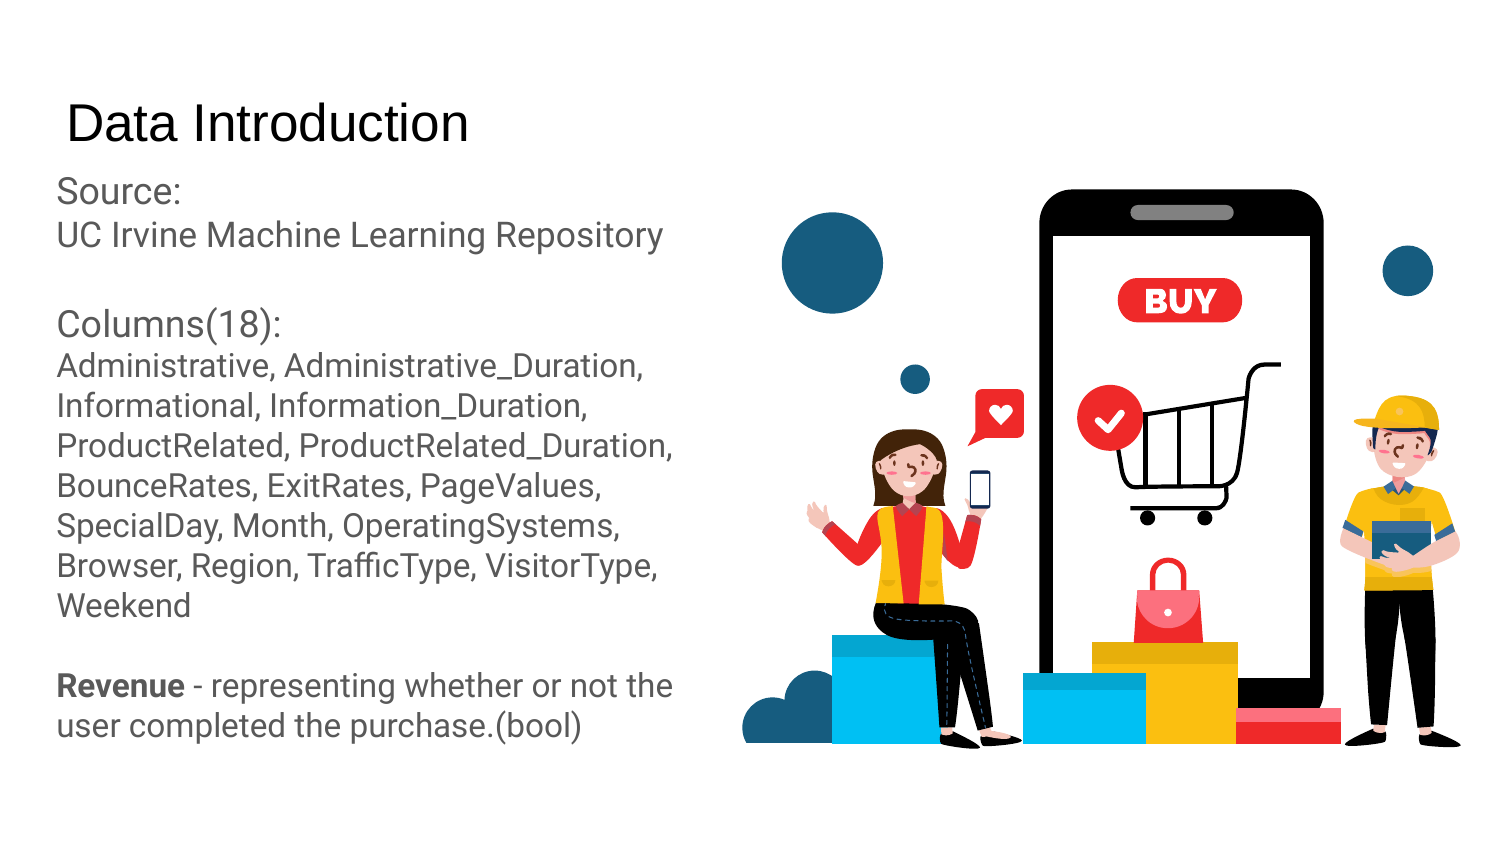

# Data Introduction
Source:
UC Irvine Machine Learning Repository

Columns(18):
Administrative, Administrative_Duration, Informational, Information_Duration, ProductRelated, ProductRelated_Duration, BounceRates, ExitRates, PageValues, SpecialDay, Month, OperatingSystems, Browser, Region, TrafficType, VisitorType, Weekend

Revenue - representing whether or not the user completed the purchase.(bool)